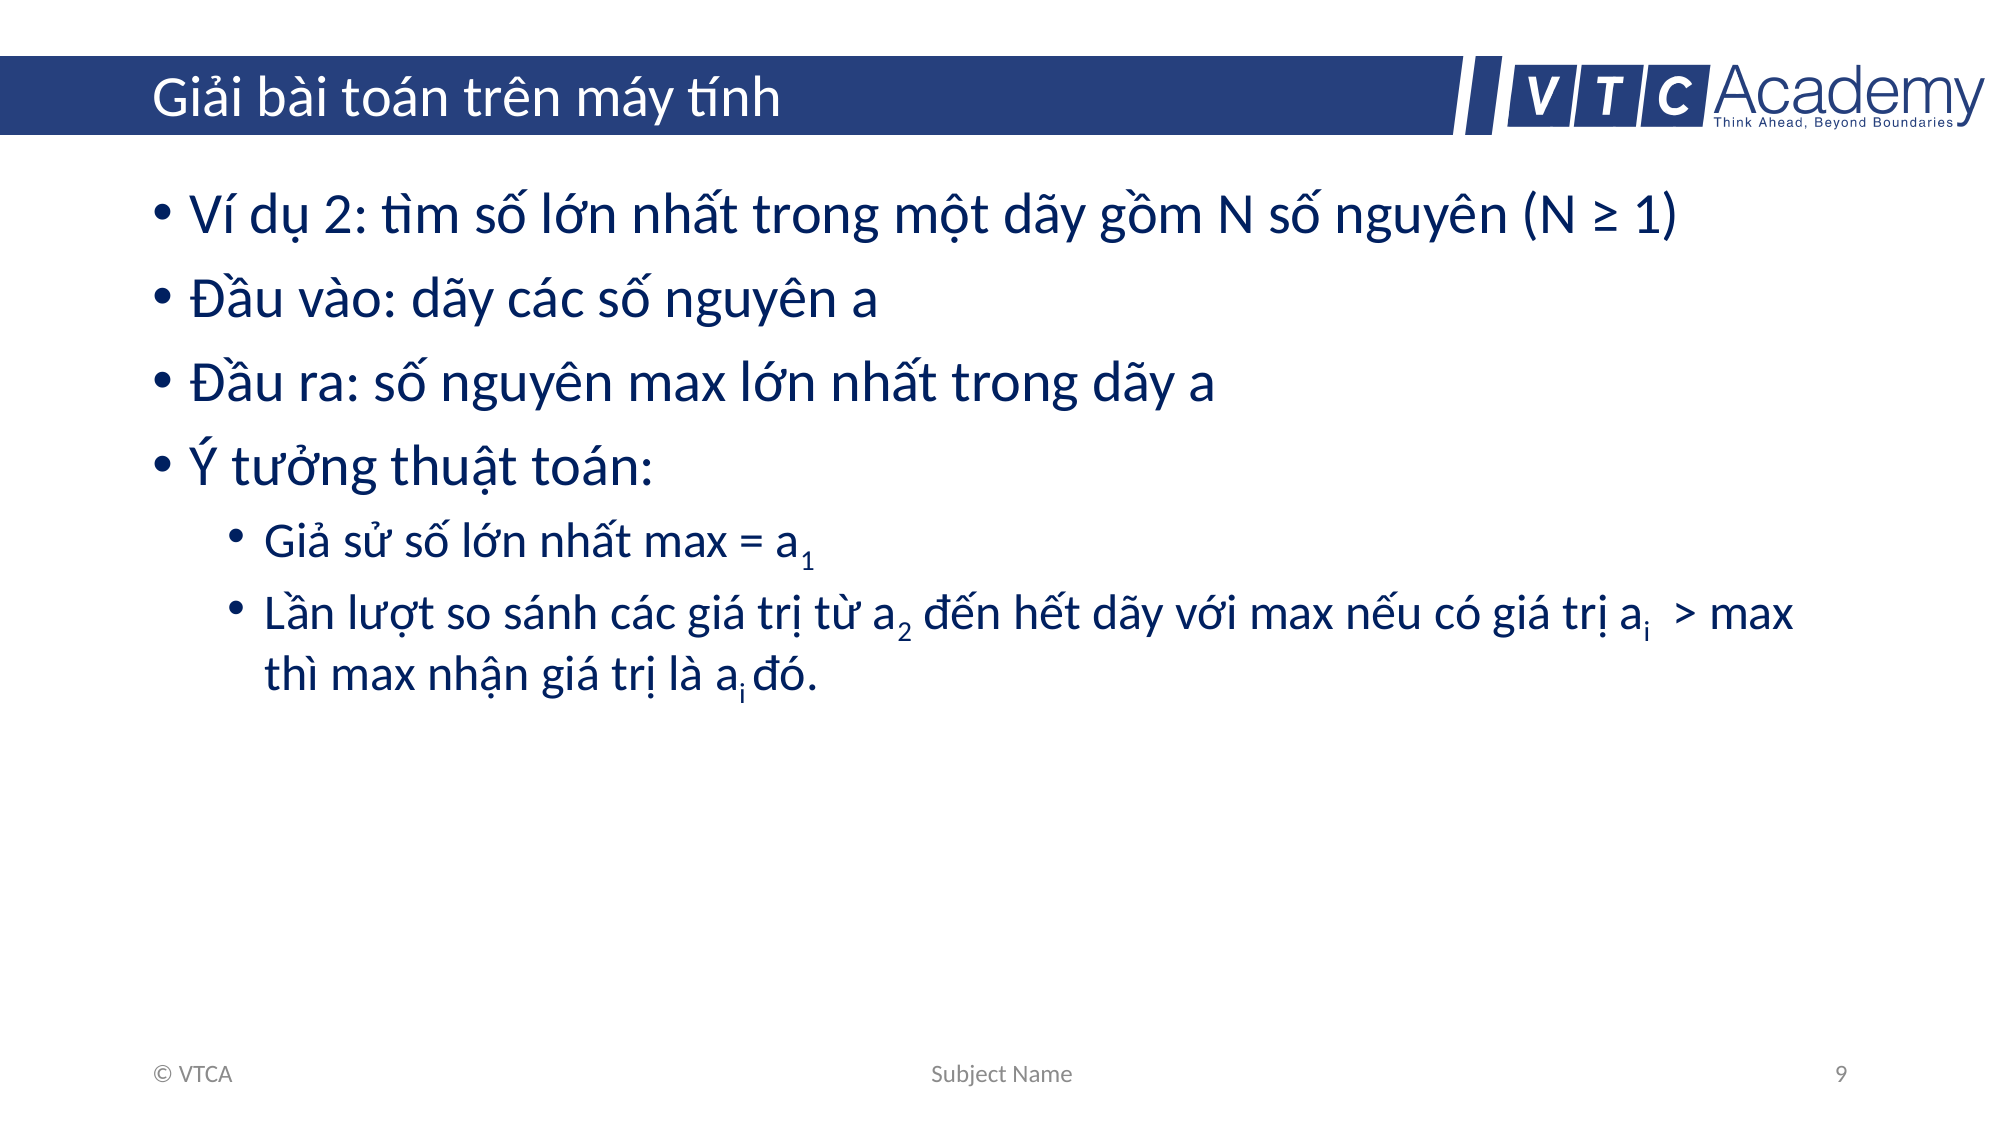

# Giải bài toán trên máy tính
Ví dụ 2: tìm số lớn nhất trong một dãy gồm N số nguyên (N ≥ 1)
Đầu vào: dãy các số nguyên a
Đầu ra: số nguyên max lớn nhất trong dãy a
Ý tưởng thuật toán:
Giả sử số lớn nhất max = a1
Lần lượt so sánh các giá trị từ a2 đến hết dãy với max nếu có giá trị ai  > max thì max nhận giá trị là ai đó.

© VTCA
Subject Name
9